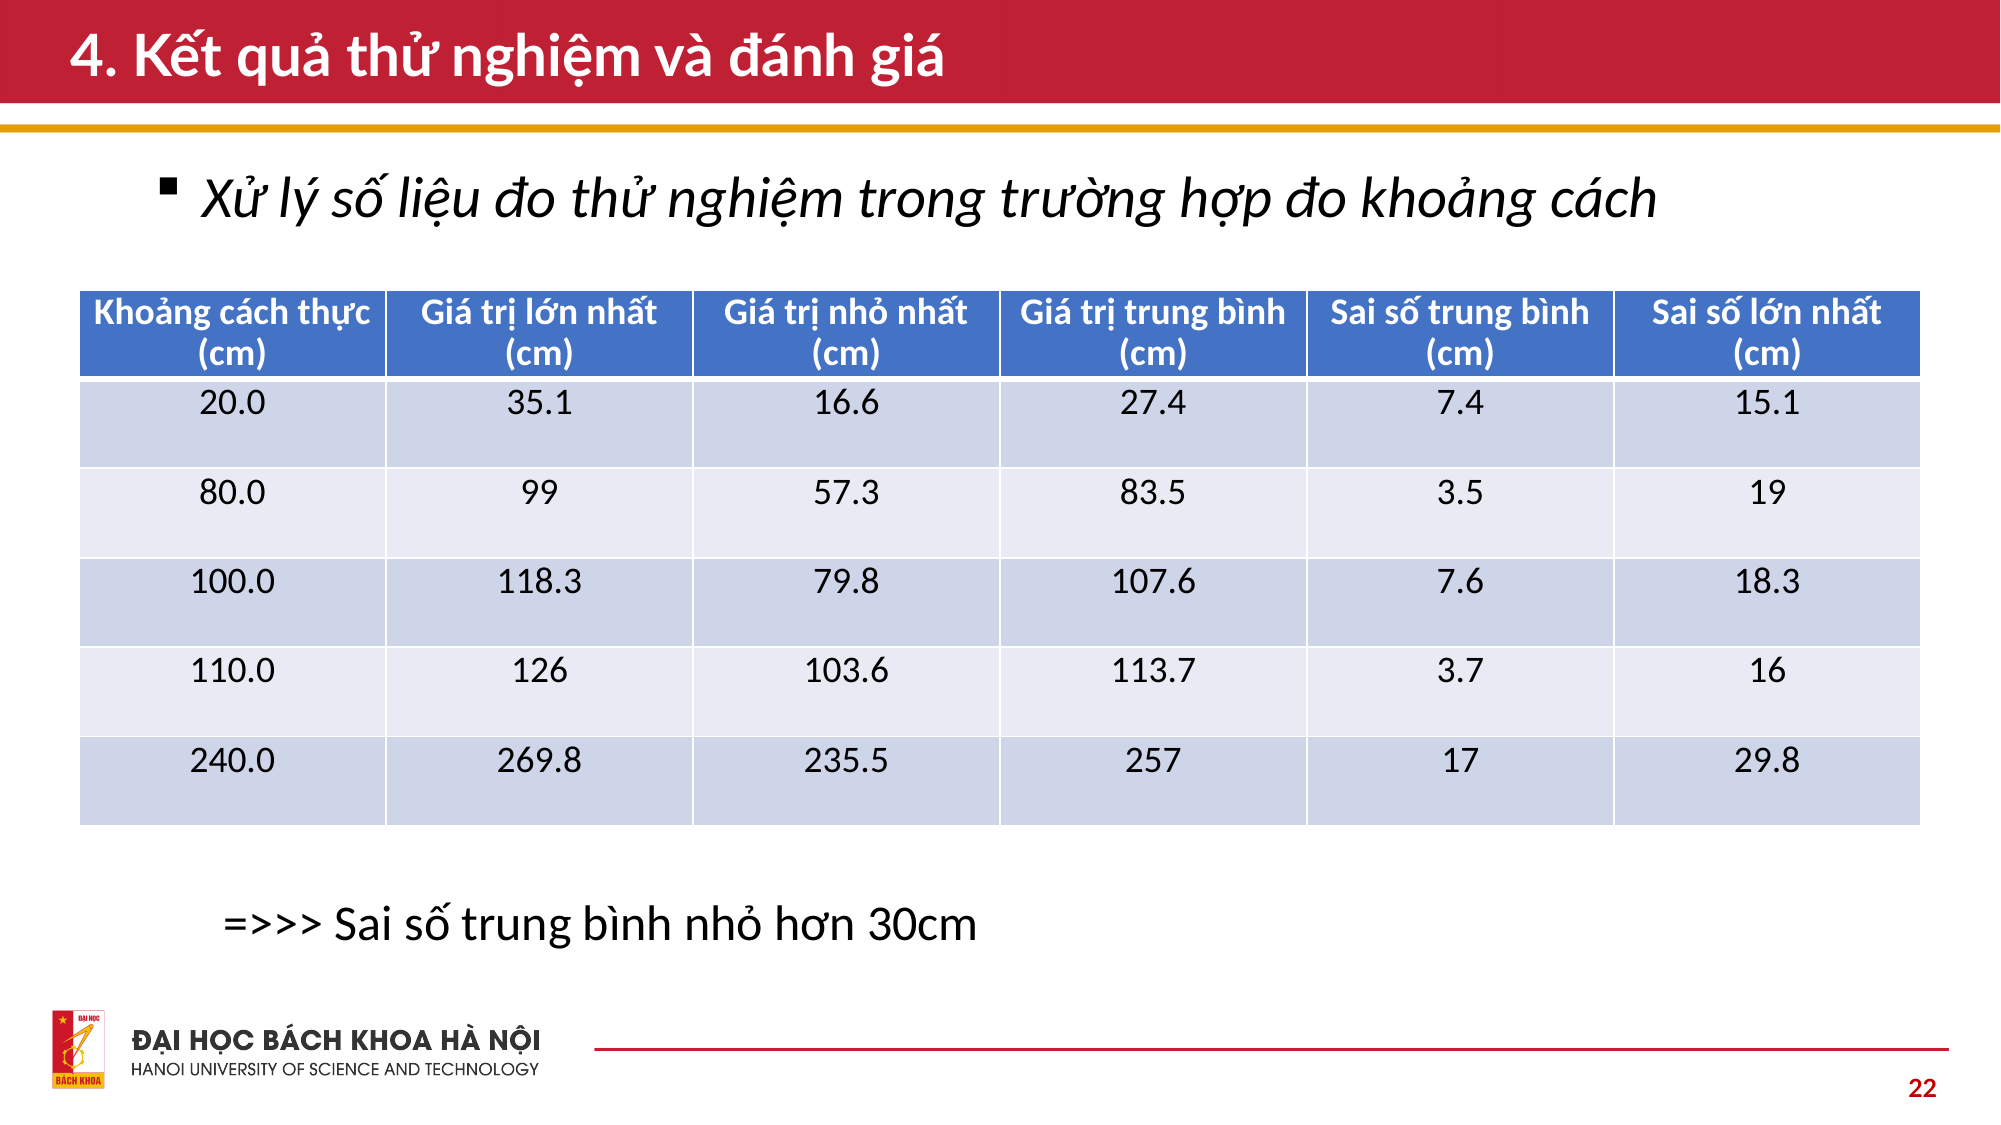

# 4. Kết quả thử nghiệm và đánh giá
Xử lý số liệu đo thử nghiệm trong trường hợp đo khoảng cách
| Khoảng cách thực (cm) | Giá trị lớn nhất (cm) | Giá trị nhỏ nhất (cm) | Giá trị trung bình (cm) | Sai số trung bình (cm) | Sai số lớn nhất (cm) |
| --- | --- | --- | --- | --- | --- |
| 20.0 | 35.1 | 16.6 | 27.4 | 7.4 | 15.1 |
| 80.0 | 99 | 57.3 | 83.5 | 3.5 | 19 |
| 100.0 | 118.3 | 79.8 | 107.6 | 7.6 | 18.3 |
| 110.0 | 126 | 103.6 | 113.7 | 3.7 | 16 |
| 240.0 | 269.8 | 235.5 | 257 | 17 | 29.8 |
=>>> Sai số trung bình nhỏ hơn 30cm
22